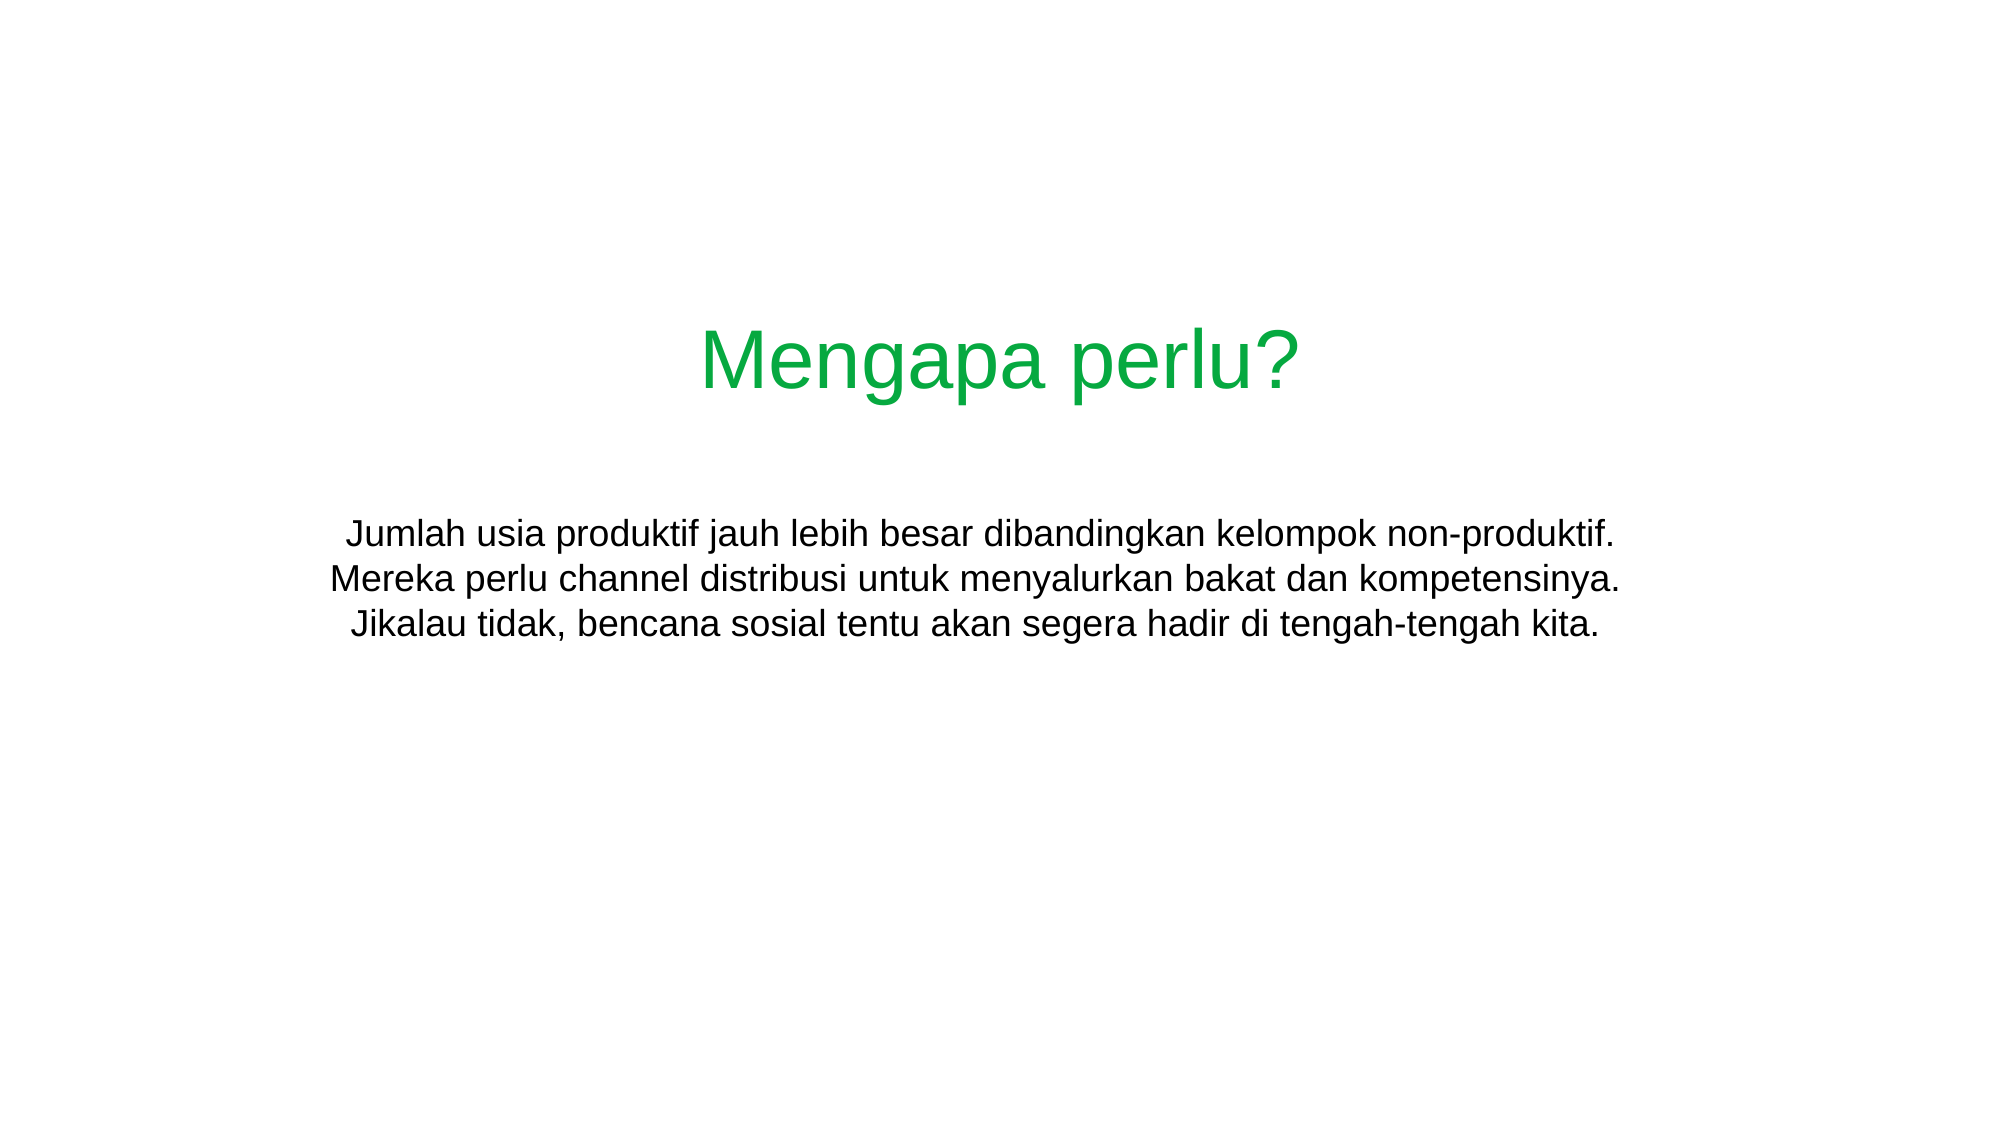

Mengapa perlu?
 Jumlah usia produktif jauh lebih besar dibandingkan kelompok non-produktif. Mereka perlu channel distribusi untuk menyalurkan bakat dan kompetensinya. Jikalau tidak, bencana sosial tentu akan segera hadir di tengah-tengah kita.